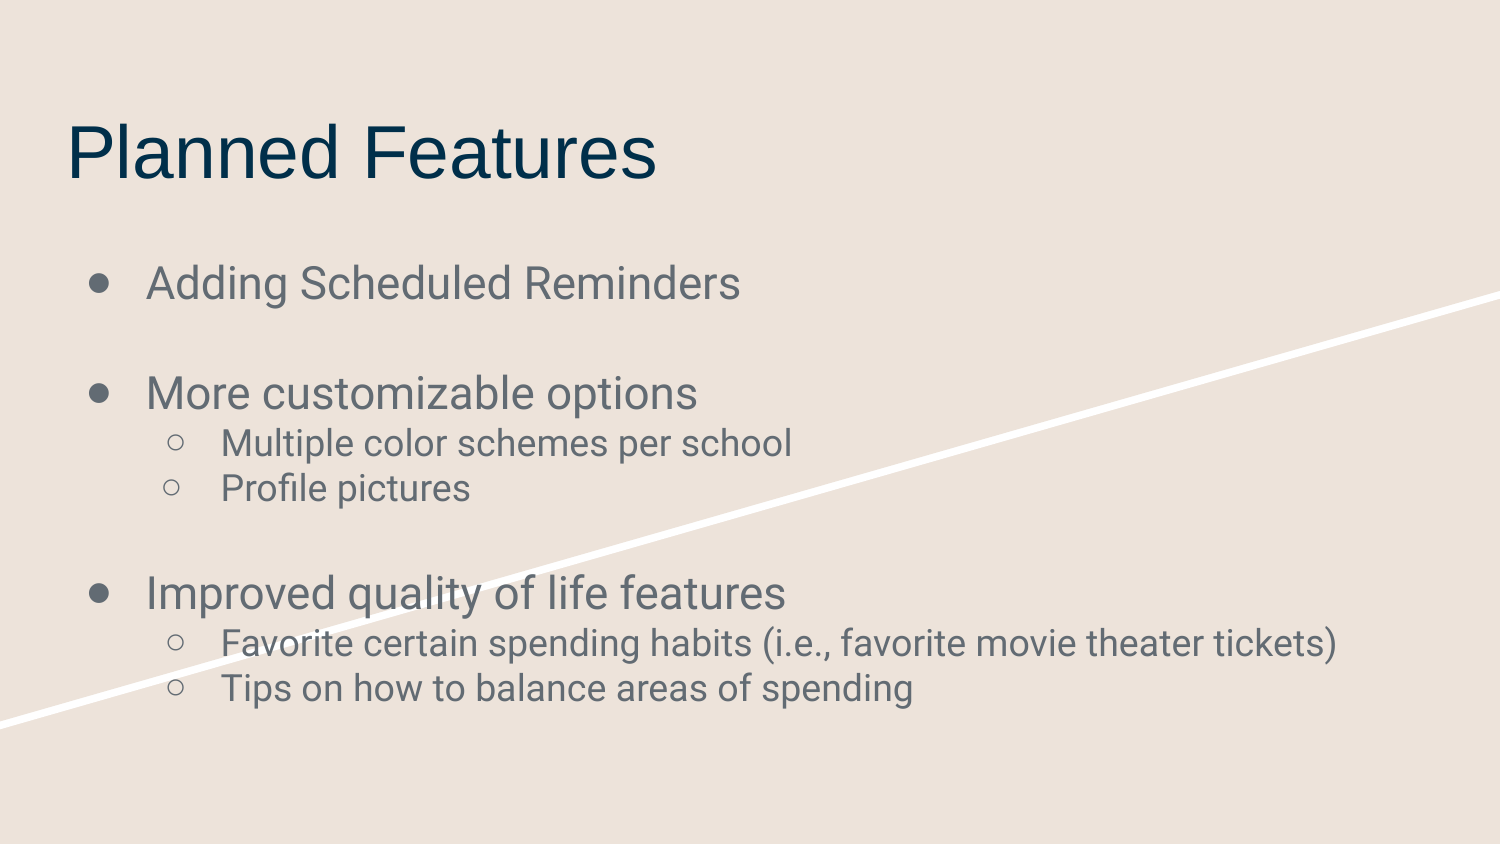

# Planned Features
Adding Scheduled Reminders
More customizable options
Multiple color schemes per school
Profile pictures
Improved quality of life features
Favorite certain spending habits (i.e., favorite movie theater tickets)
Tips on how to balance areas of spending